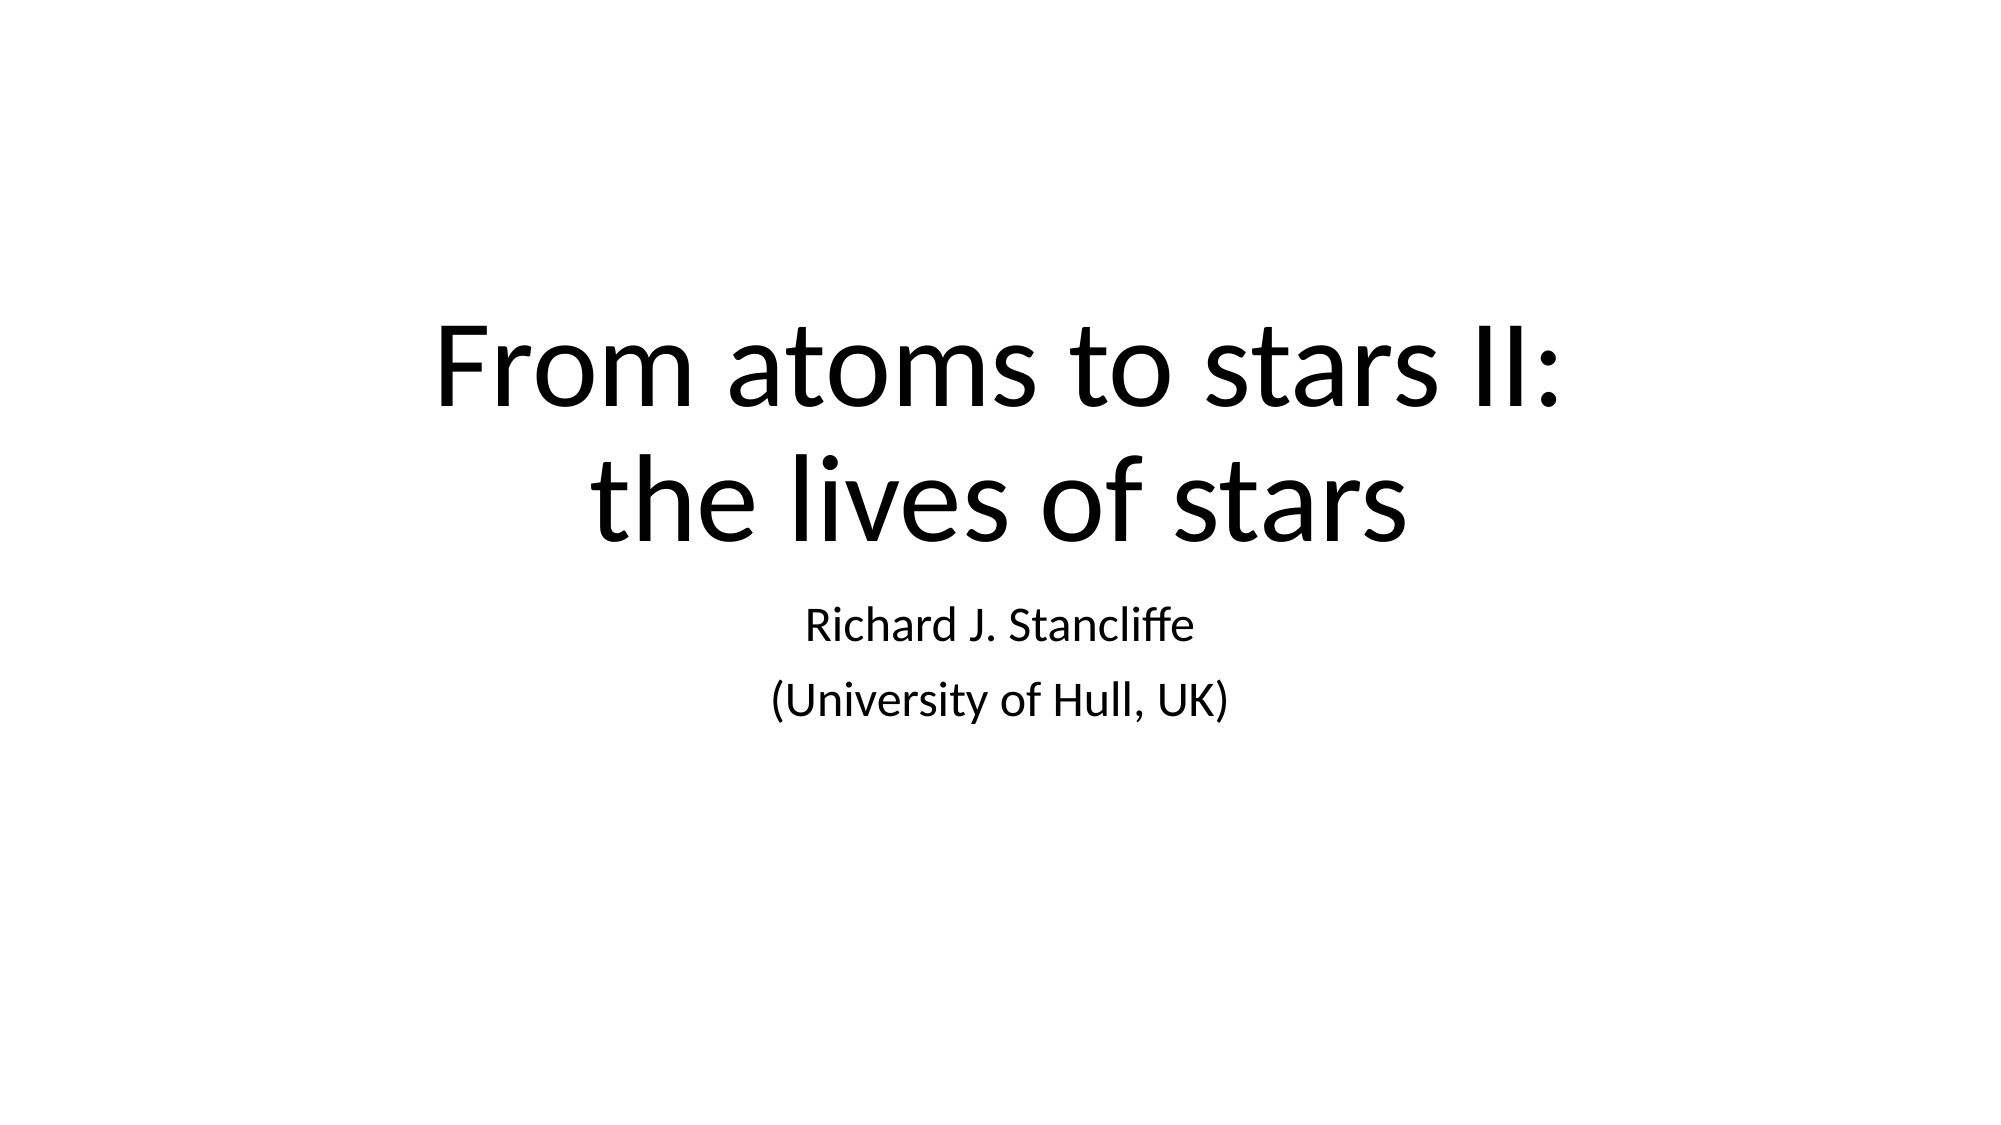

# From atoms to stars II: the lives of stars
Richard J. Stancliffe
(University of Hull, UK)